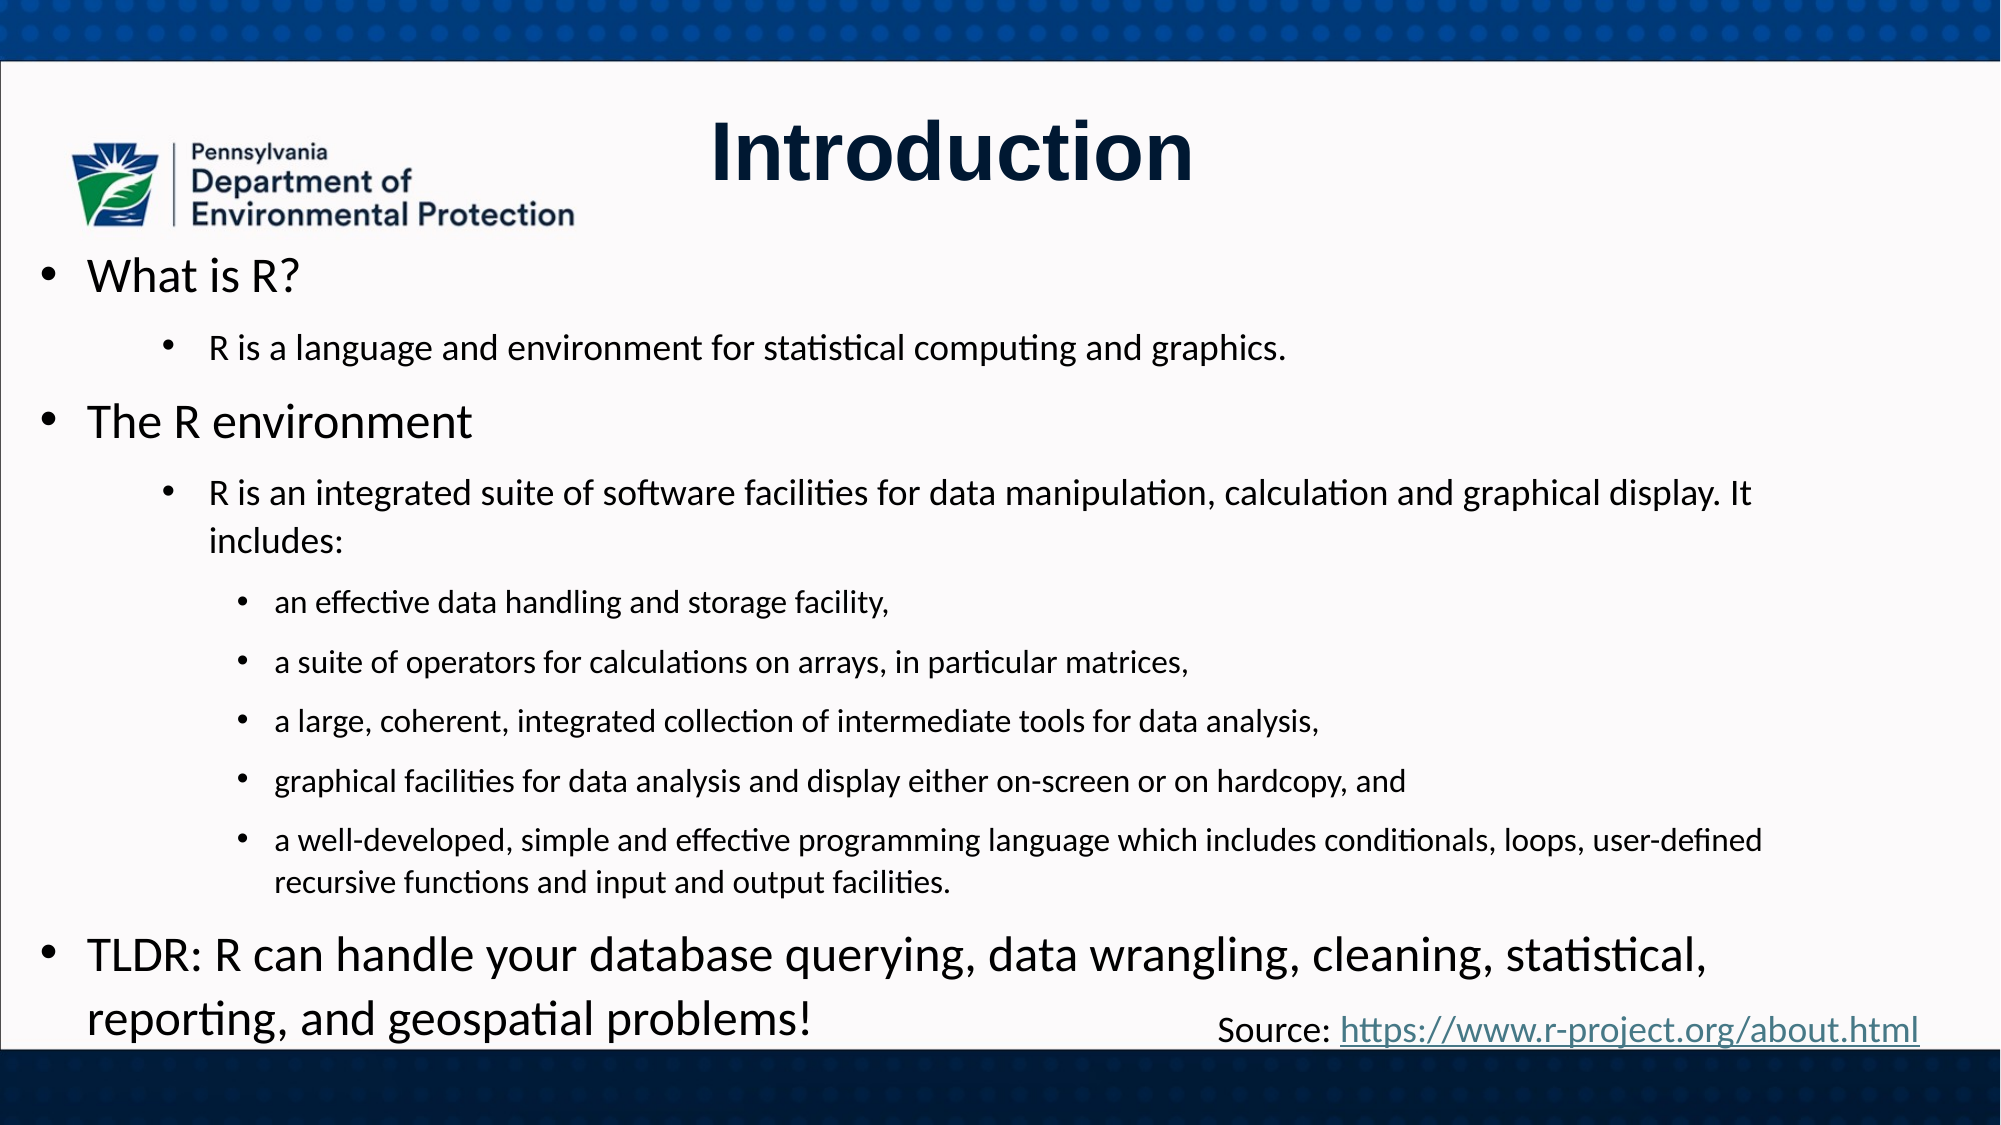

Introduction
What is R?
R is a language and environment for statistical computing and graphics.
The R environment
R is an integrated suite of software facilities for data manipulation, calculation and graphical display. It includes:
an effective data handling and storage facility,
a suite of operators for calculations on arrays, in particular matrices,
a large, coherent, integrated collection of intermediate tools for data analysis,
graphical facilities for data analysis and display either on-screen or on hardcopy, and
a well-developed, simple and effective programming language which includes conditionals, loops, user-defined recursive functions and input and output facilities.
TLDR: R can handle your database querying, data wrangling, cleaning, statistical, reporting, and geospatial problems!
Source: https://www.r-project.org/about.html